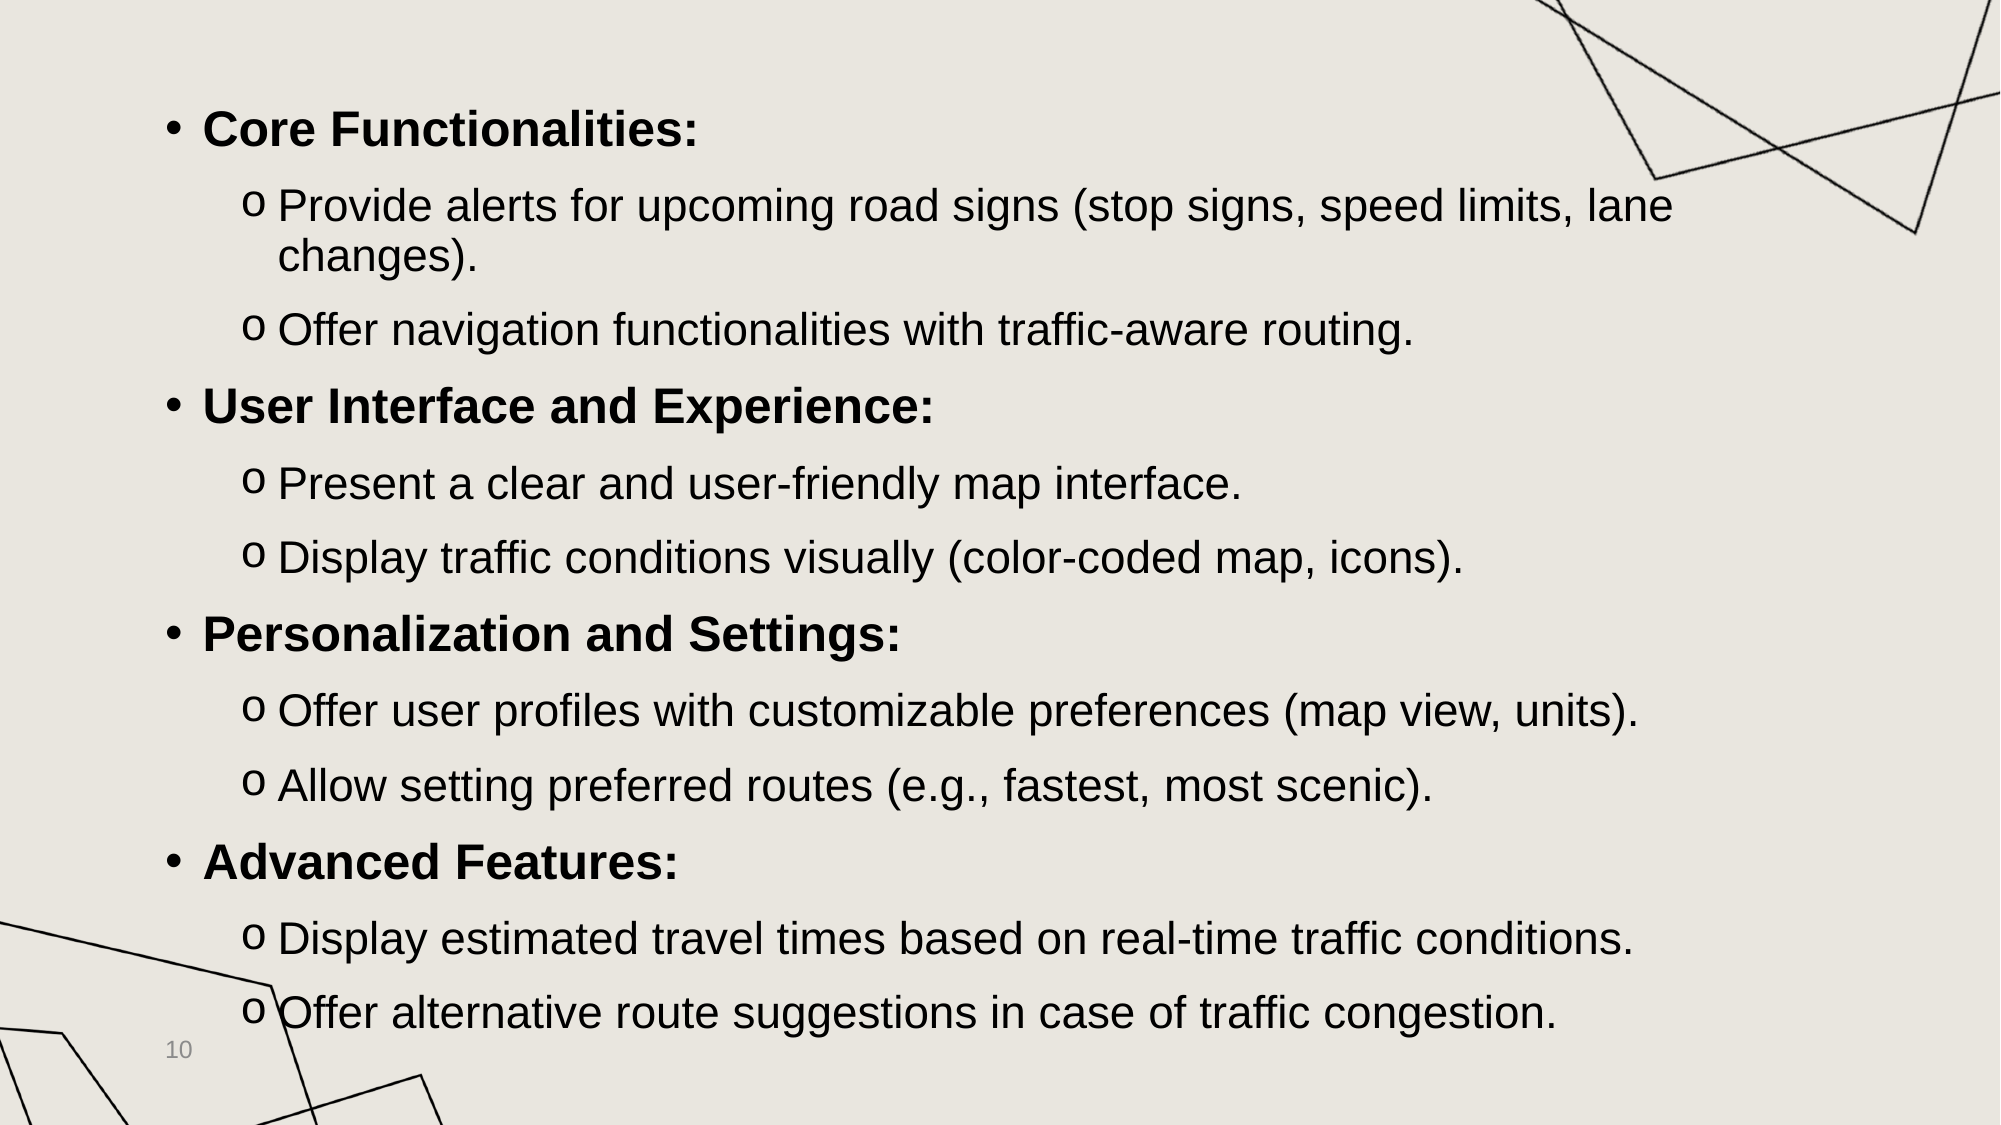

Core Functionalities:
Provide alerts for upcoming road signs (stop signs, speed limits, lane changes).
Offer navigation functionalities with traffic-aware routing.
User Interface and Experience:
Present a clear and user-friendly map interface.
Display traffic conditions visually (color-coded map, icons).
Personalization and Settings:
Offer user profiles with customizable preferences (map view, units).
Allow setting preferred routes (e.g., fastest, most scenic).
Advanced Features:
Display estimated travel times based on real-time traffic conditions.
Offer alternative route suggestions in case of traffic congestion.

10